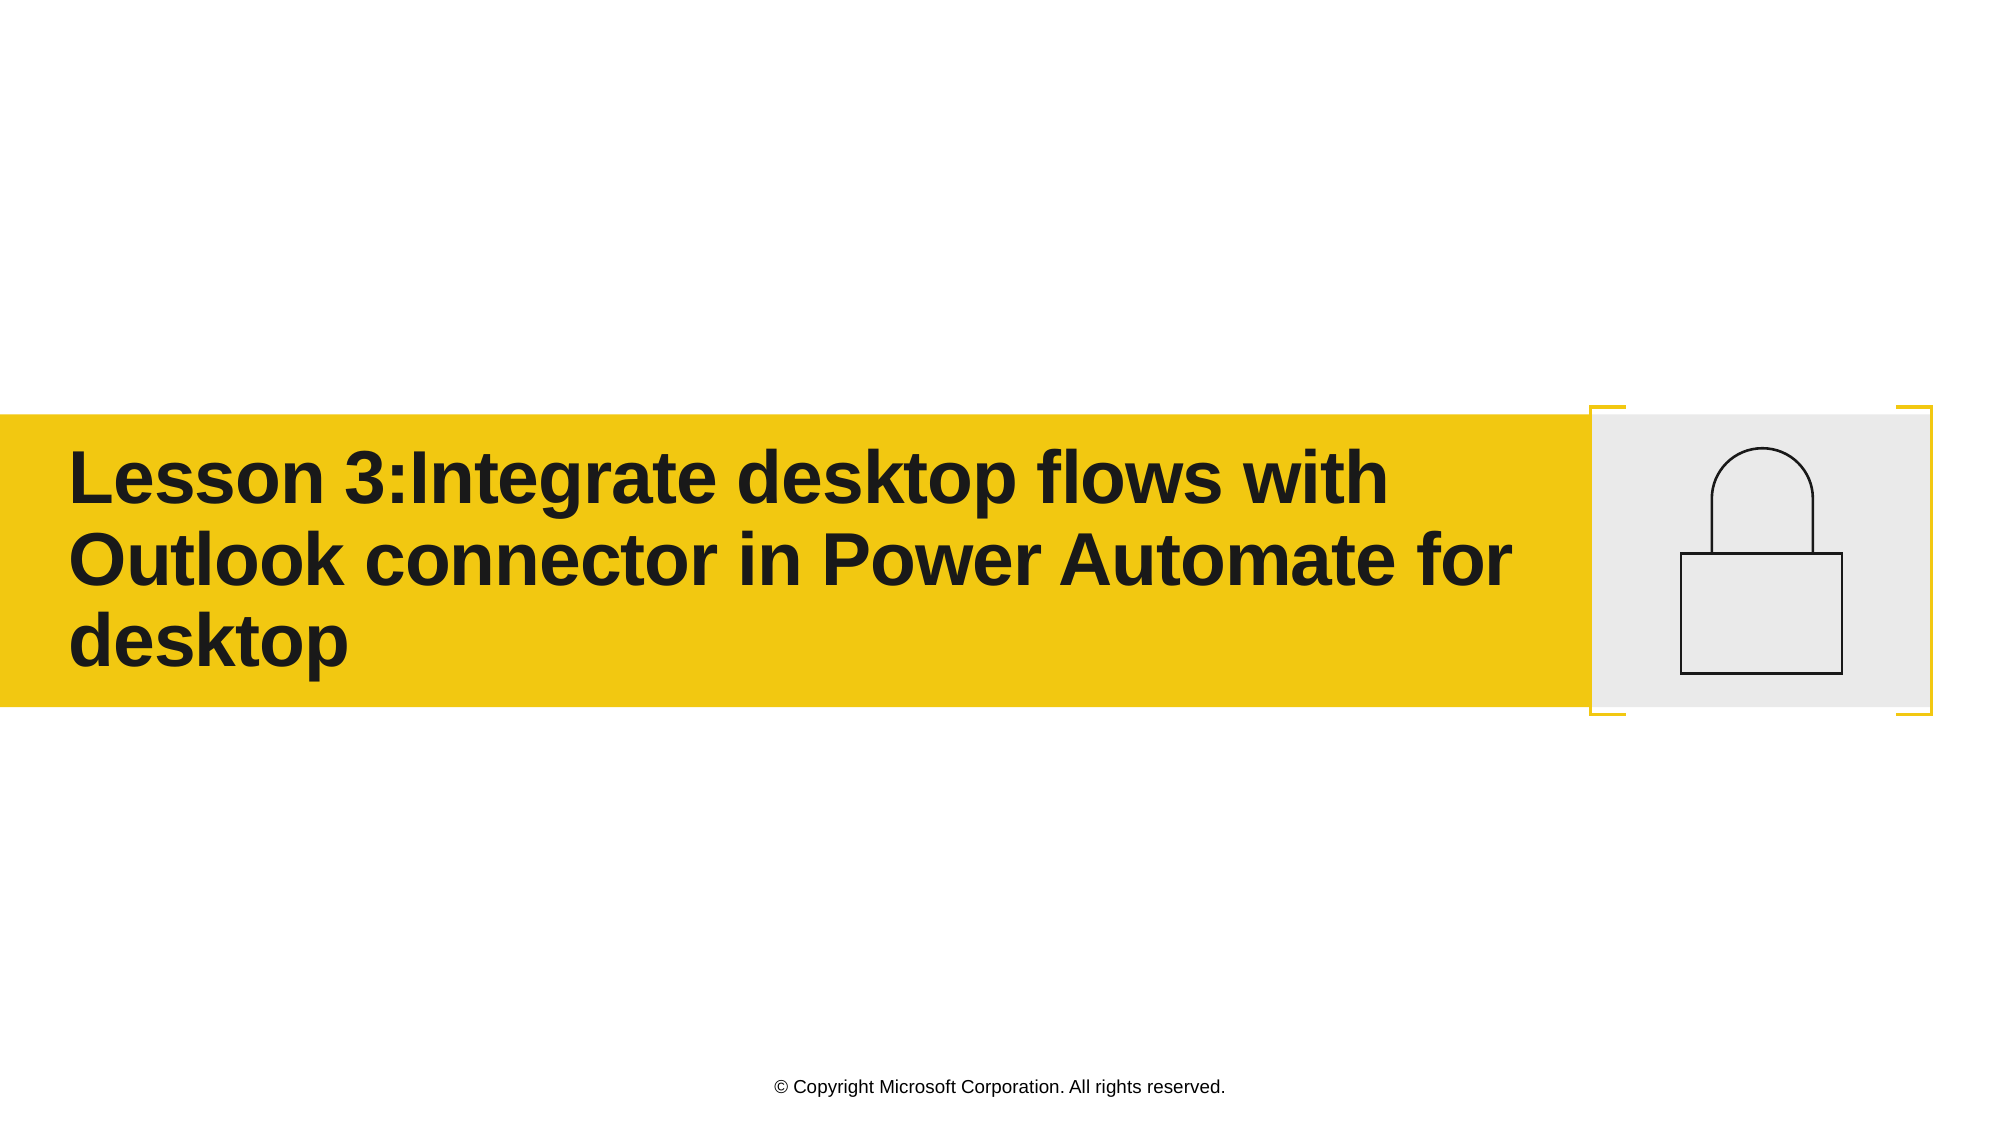

# Lesson 3:Integrate desktop flows with Outlook connector in Power Automate for desktop